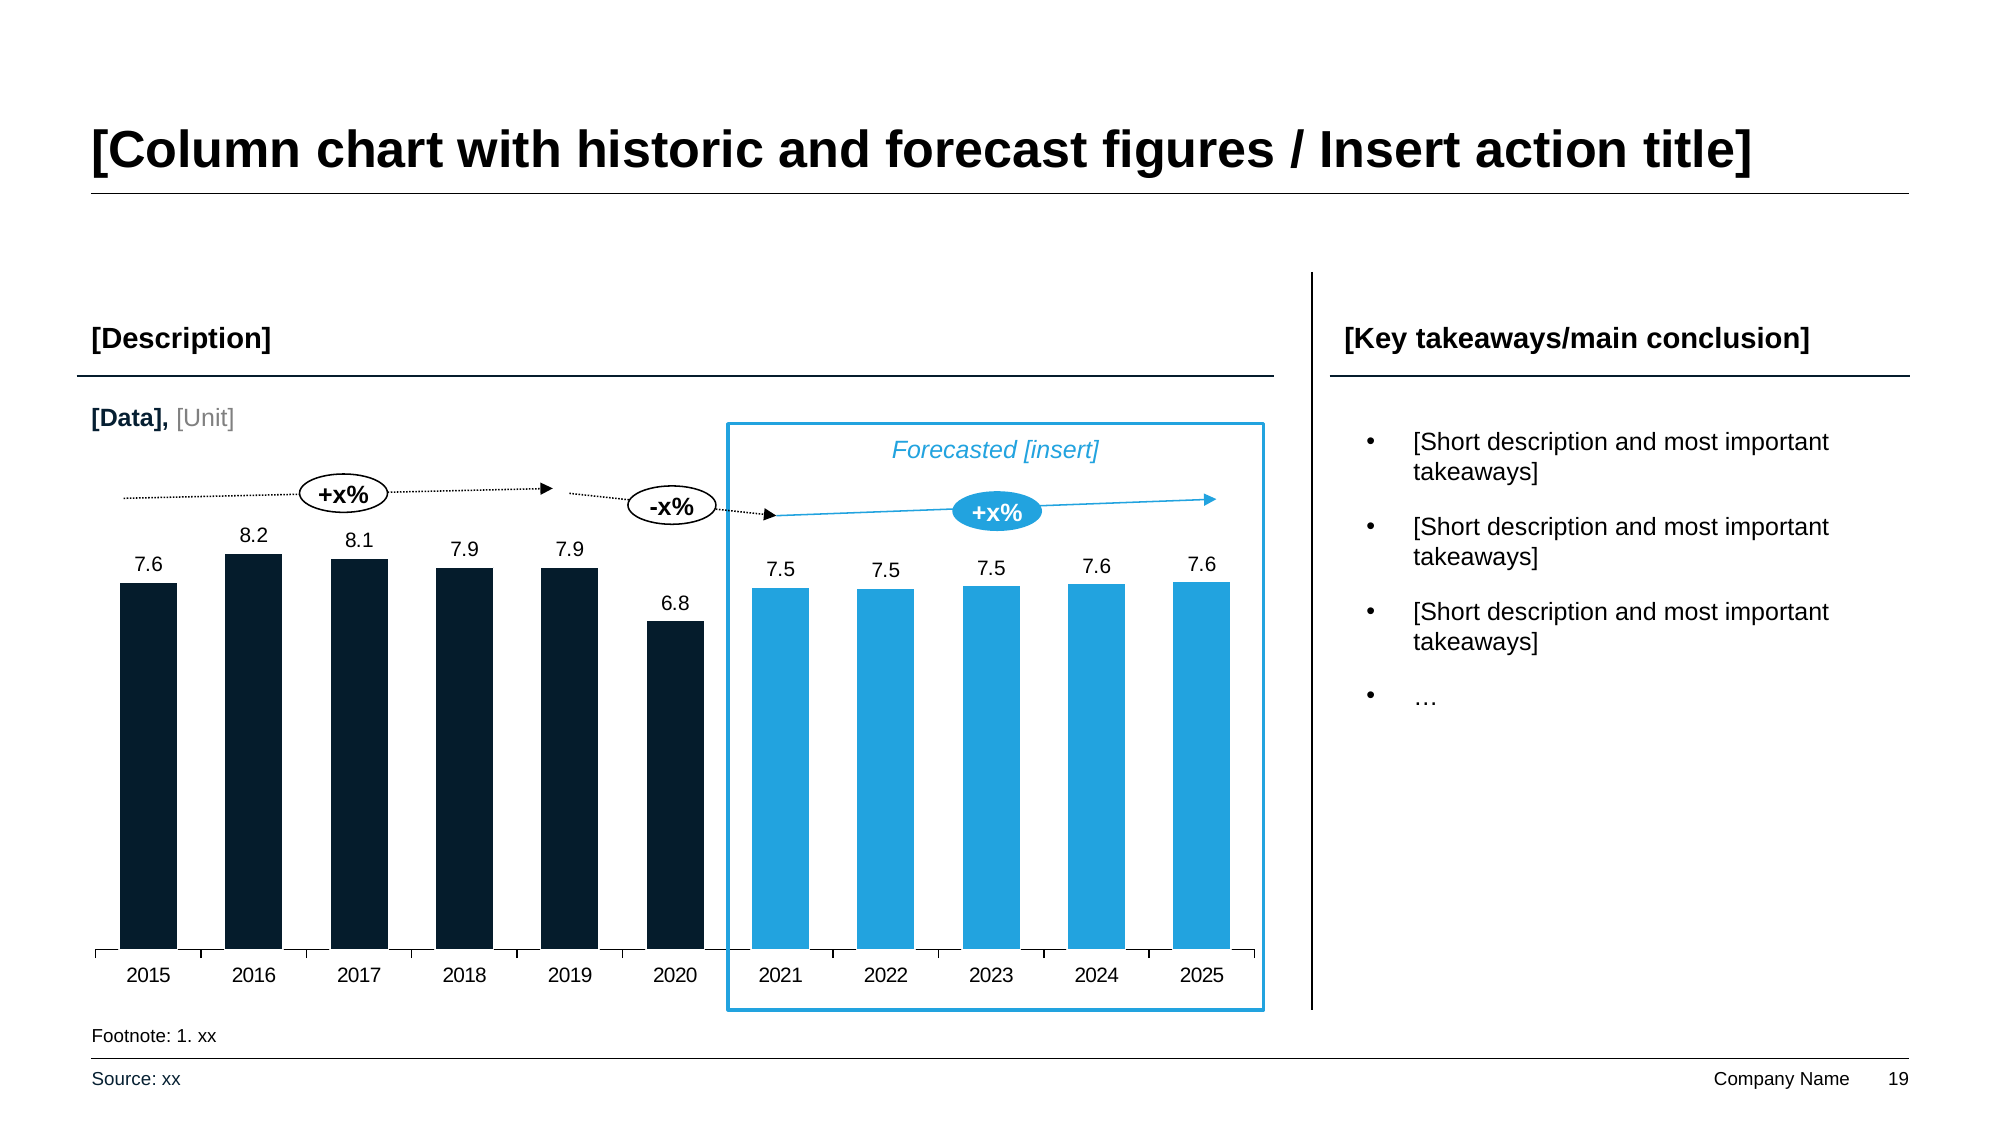

# [Column chart with historic and forecast figures / Insert action title]

[Description]
[Key takeaways/main conclusion]
[Data], [Unit]
[Short description and most important takeaways]
[Short description and most important takeaways]
[Short description and most important takeaways]
…

Forecasted [insert]
+x%
-x%
+x%

### Chart

| Category |  |
|---|---|
| 2015 | 7.600074456989681 |
| 2016 | 8.200011587740153 |
| 2017 | 8.100012133211823 |
| 2018 | 7.900012726730222 |
| 2019 | 7.90001317328216 |
| 2020 | 6.800011723401501 |
| 2021 | 7.5 |
| 2022 | 7.477402502542316 |
| 2023 | 7.526595940059043 |
| 2024 | 7.565950690072424 |
| 2025 | 7.605305440085804 |
Footnote: 1. xx
Source: xx